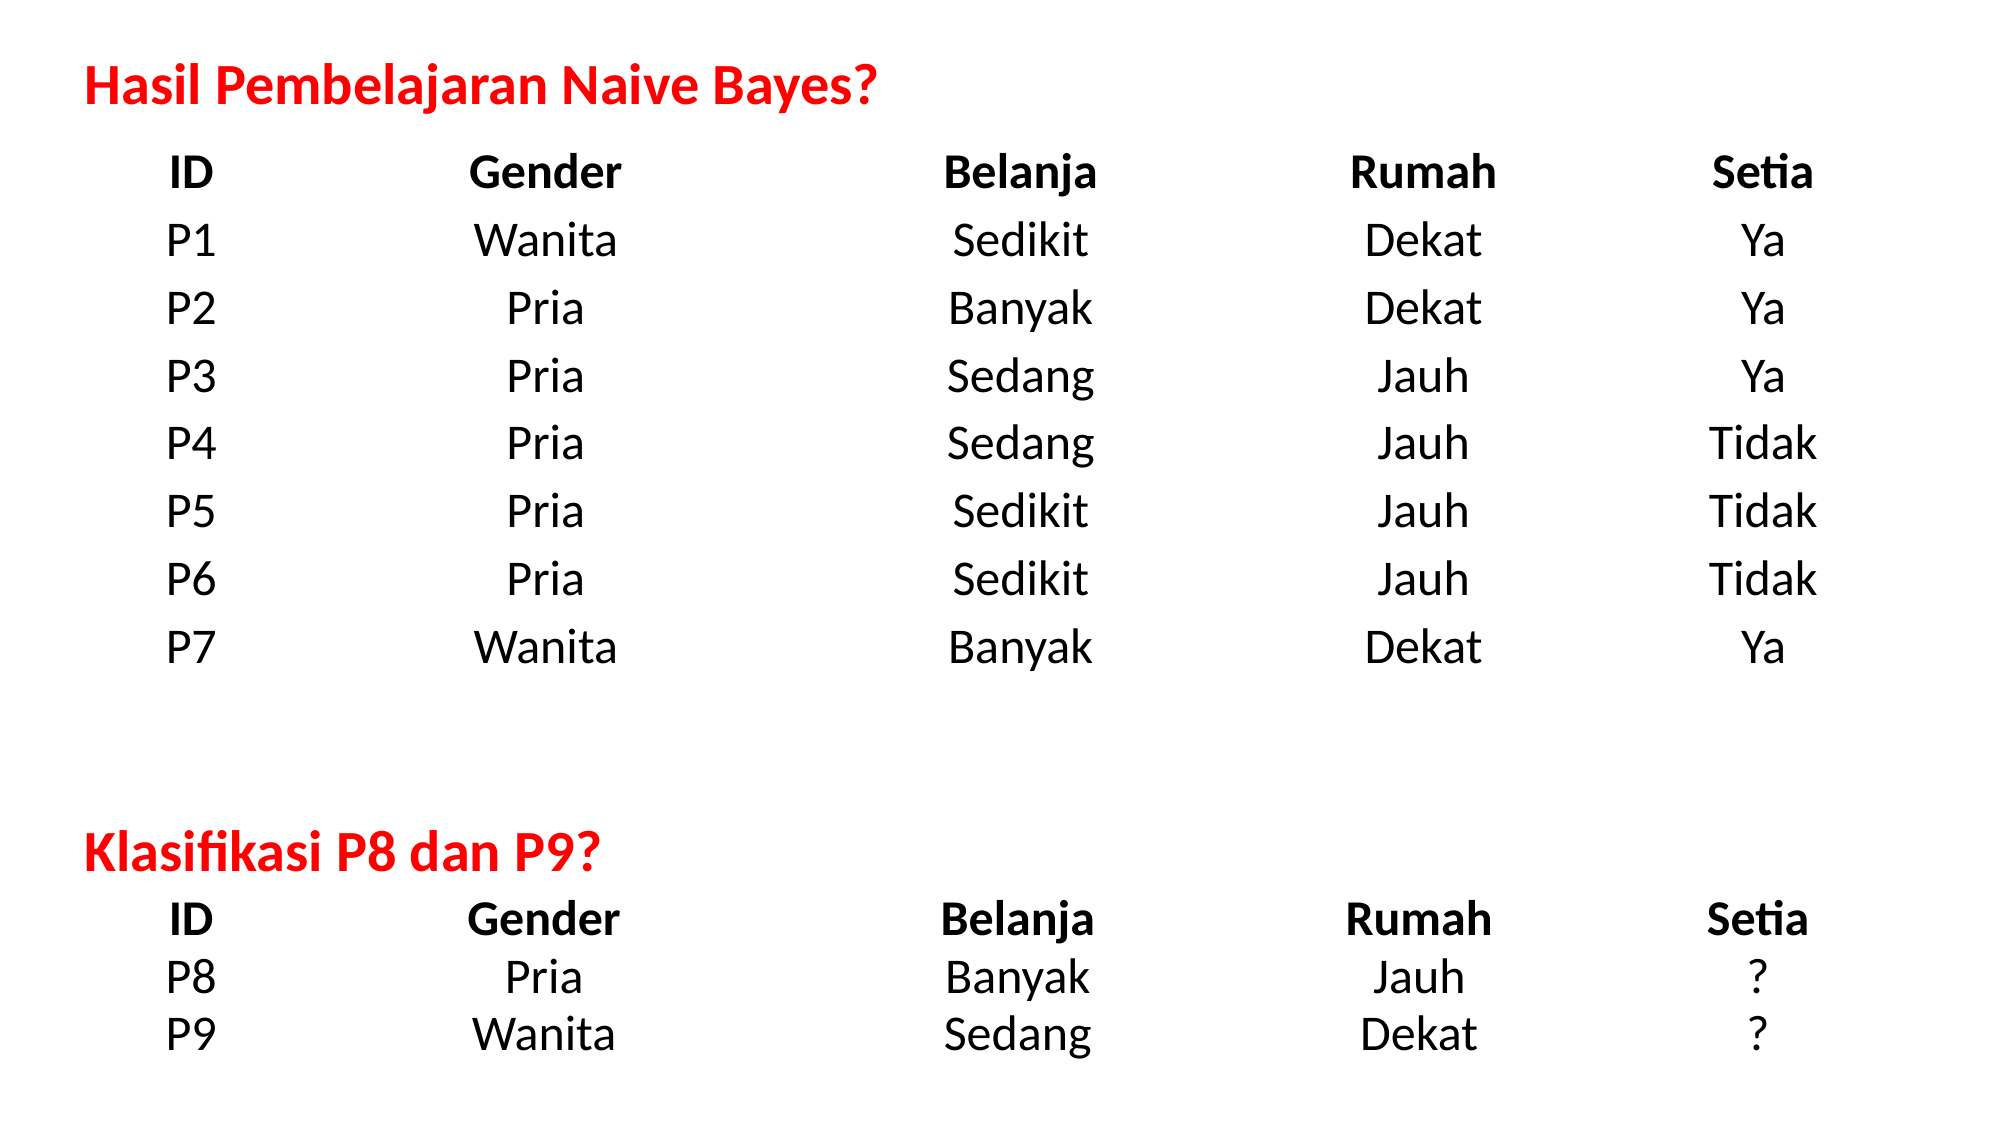

Hasil Pembelajaran Naive Bayes?
| ID | Gender | Belanja | Rumah | Setia |
| --- | --- | --- | --- | --- |
| P1 | Wanita | Sedikit | Dekat | Ya |
| P2 | Pria | Banyak | Dekat | Ya |
| P3 | Pria | Sedang | Jauh | Ya |
| P4 | Pria | Sedang | Jauh | Tidak |
| P5 | Pria | Sedikit | Jauh | Tidak |
| P6 | Pria | Sedikit | Jauh | Tidak |
| P7 | Wanita | Banyak | Dekat | Ya |
Klasifikasi P8 dan P9?
| ID | Gender | Belanja | Rumah | Setia |
| --- | --- | --- | --- | --- |
| P8 | Pria | Banyak | Jauh | ? |
| P9 | Wanita | Sedang | Dekat | ? |